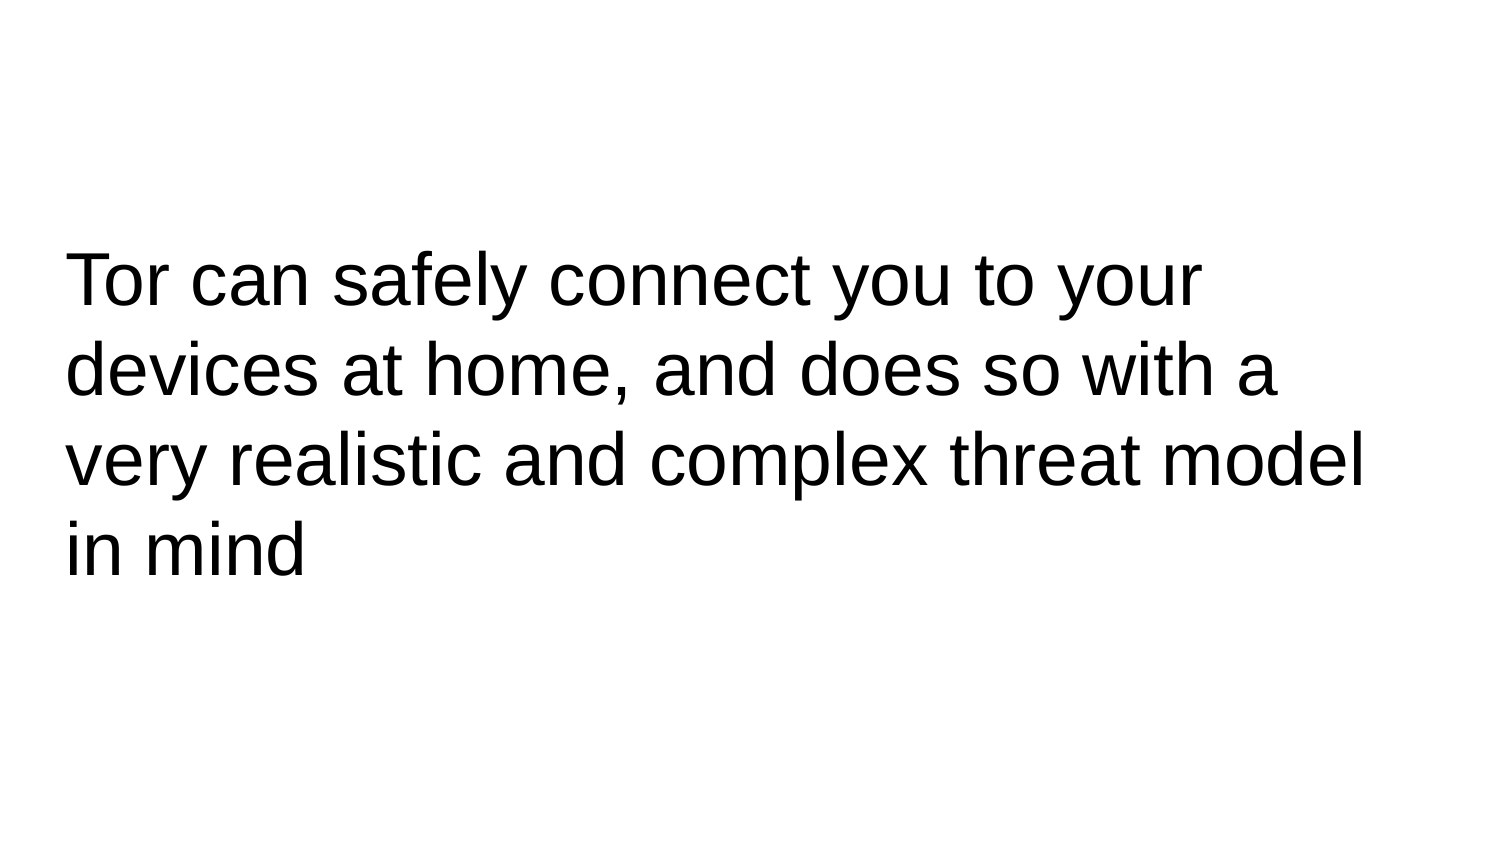

Tor can safely connect you to your devices at home, and does so with a very realistic and complex threat model in mind